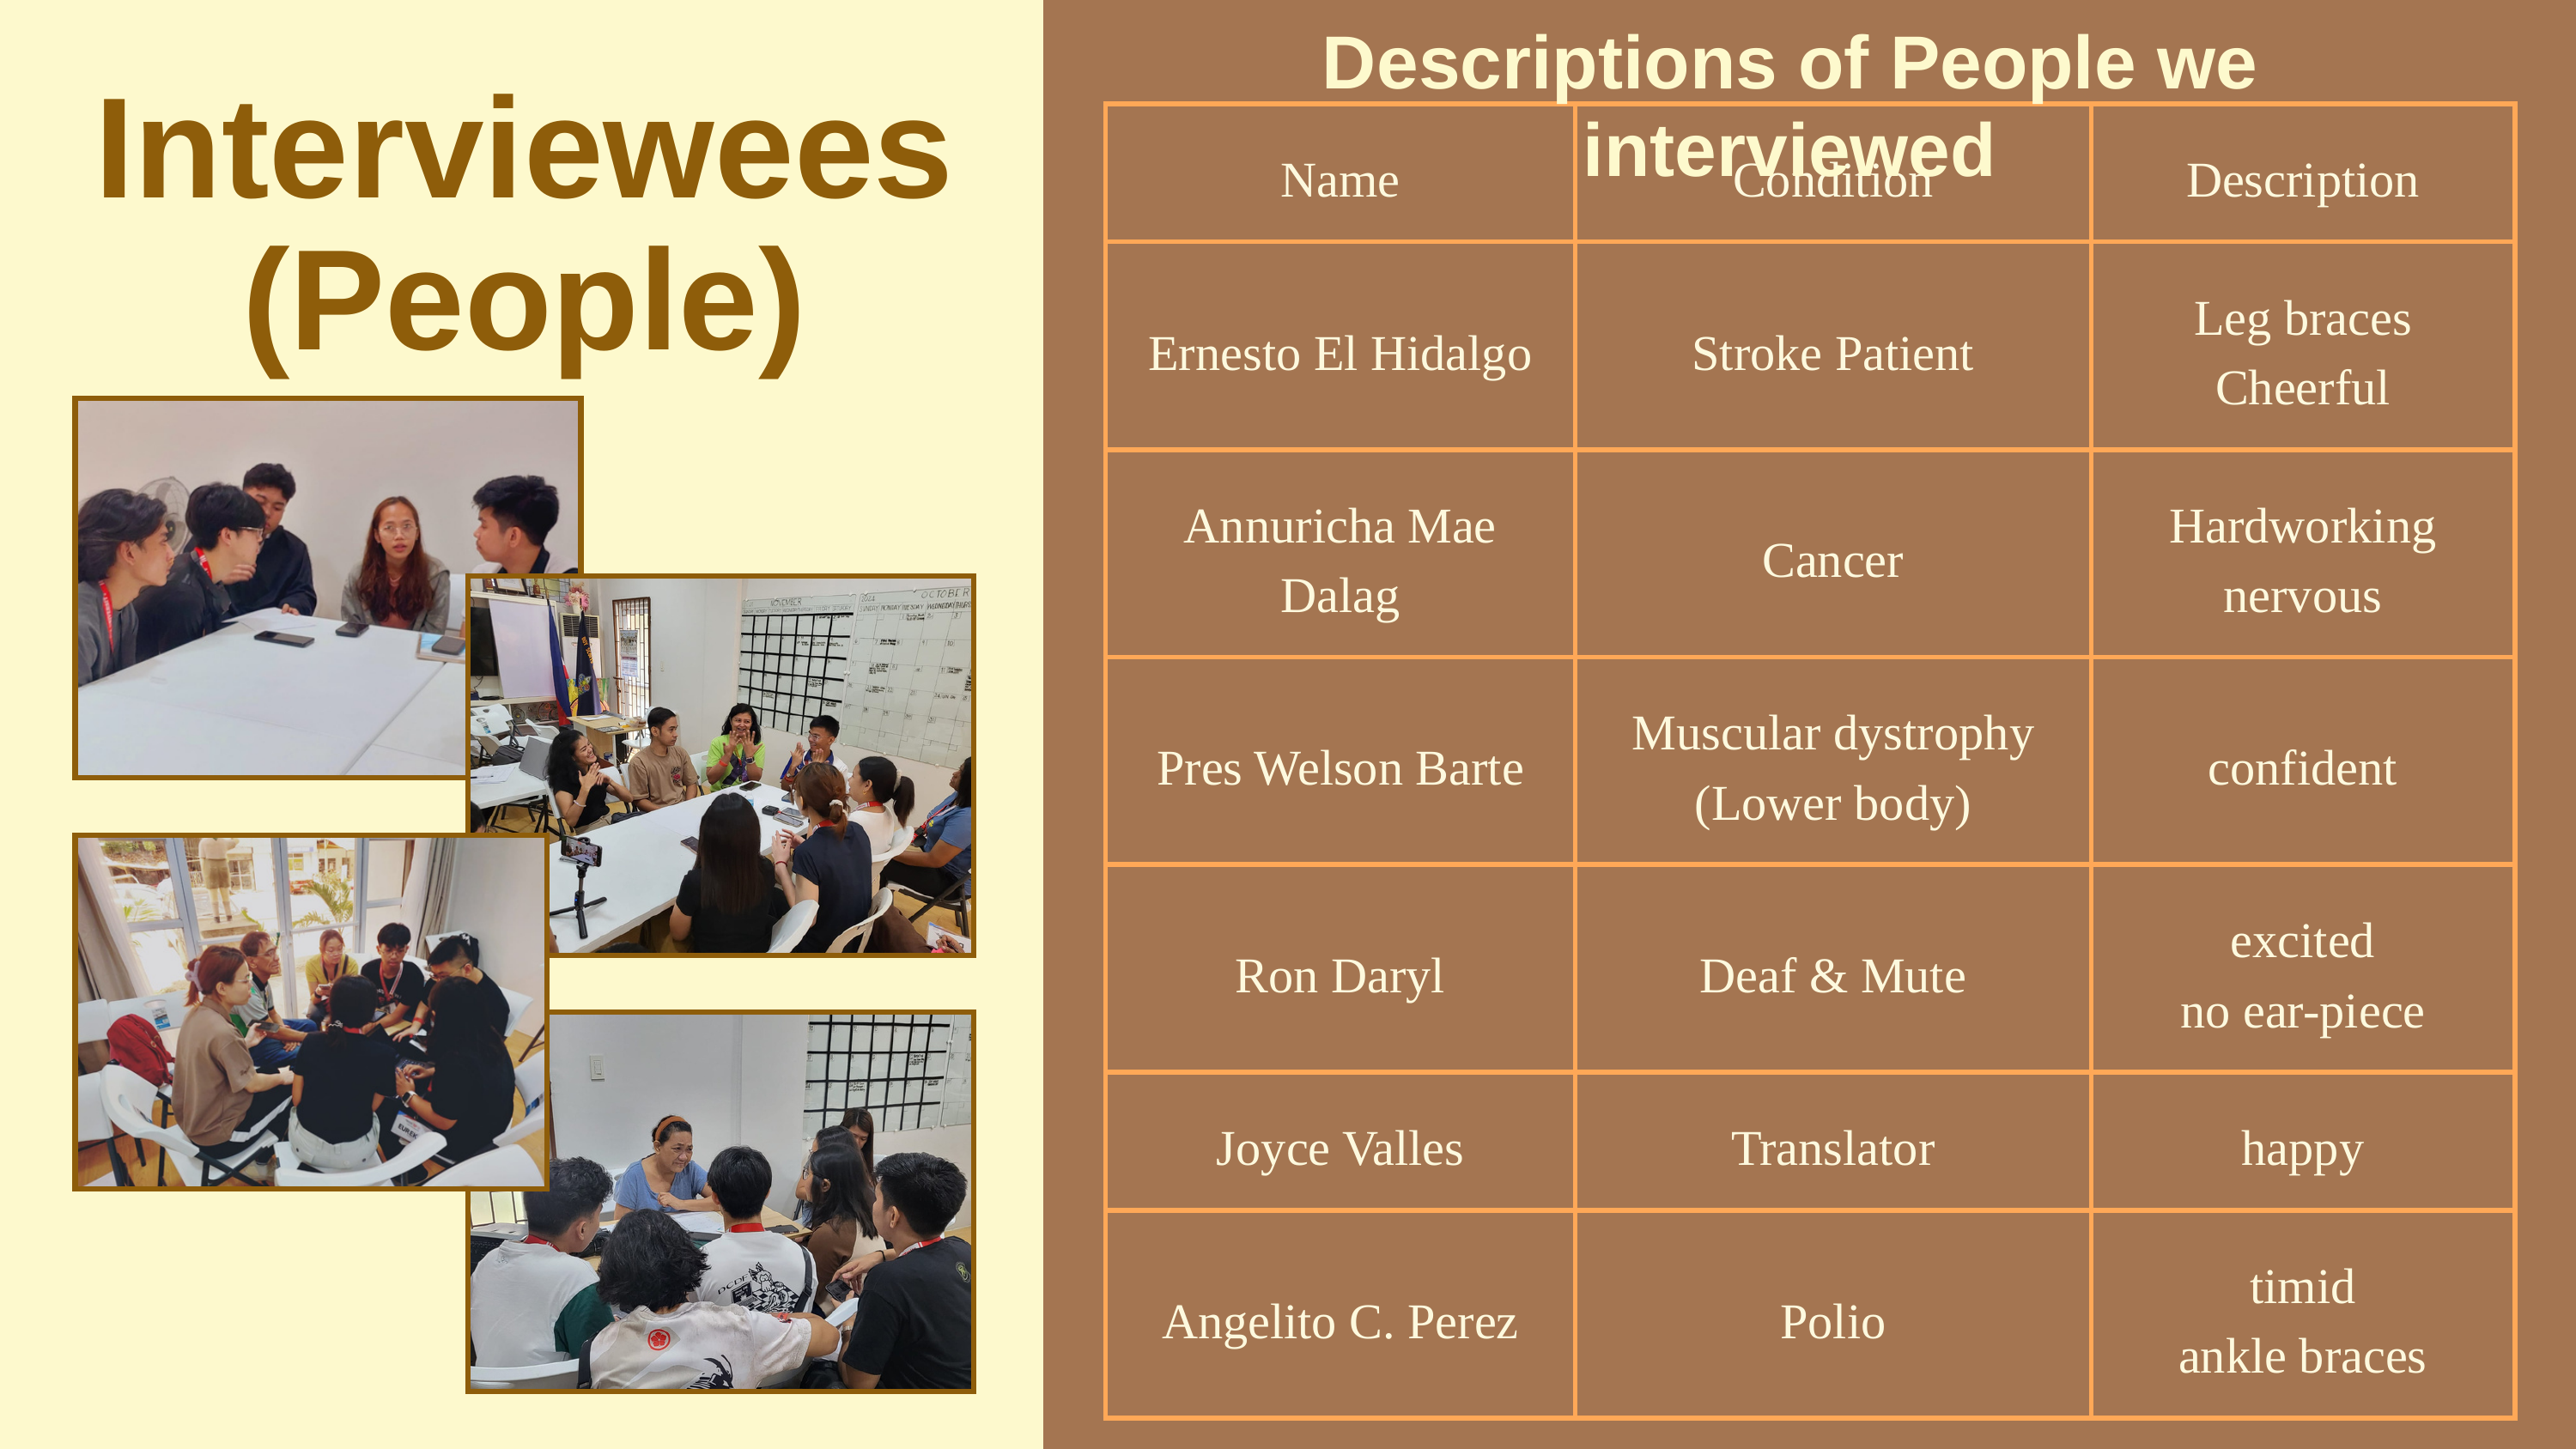

Descriptions of People we interviewed
Interviewees
(People)
| Name | Condition | Description |
| --- | --- | --- |
| Ernesto El Hidalgo | Stroke Patient | Leg braces Cheerful |
| Annuricha Mae Dalag | Cancer | Hardworking nervous |
| Pres Welson Barte | Muscular dystrophy (Lower body) | confident |
| Ron Daryl | Deaf & Mute | excited no ear-piece |
| Joyce Valles | Translator | happy |
| Angelito C. Perez | Polio | timid ankle braces |